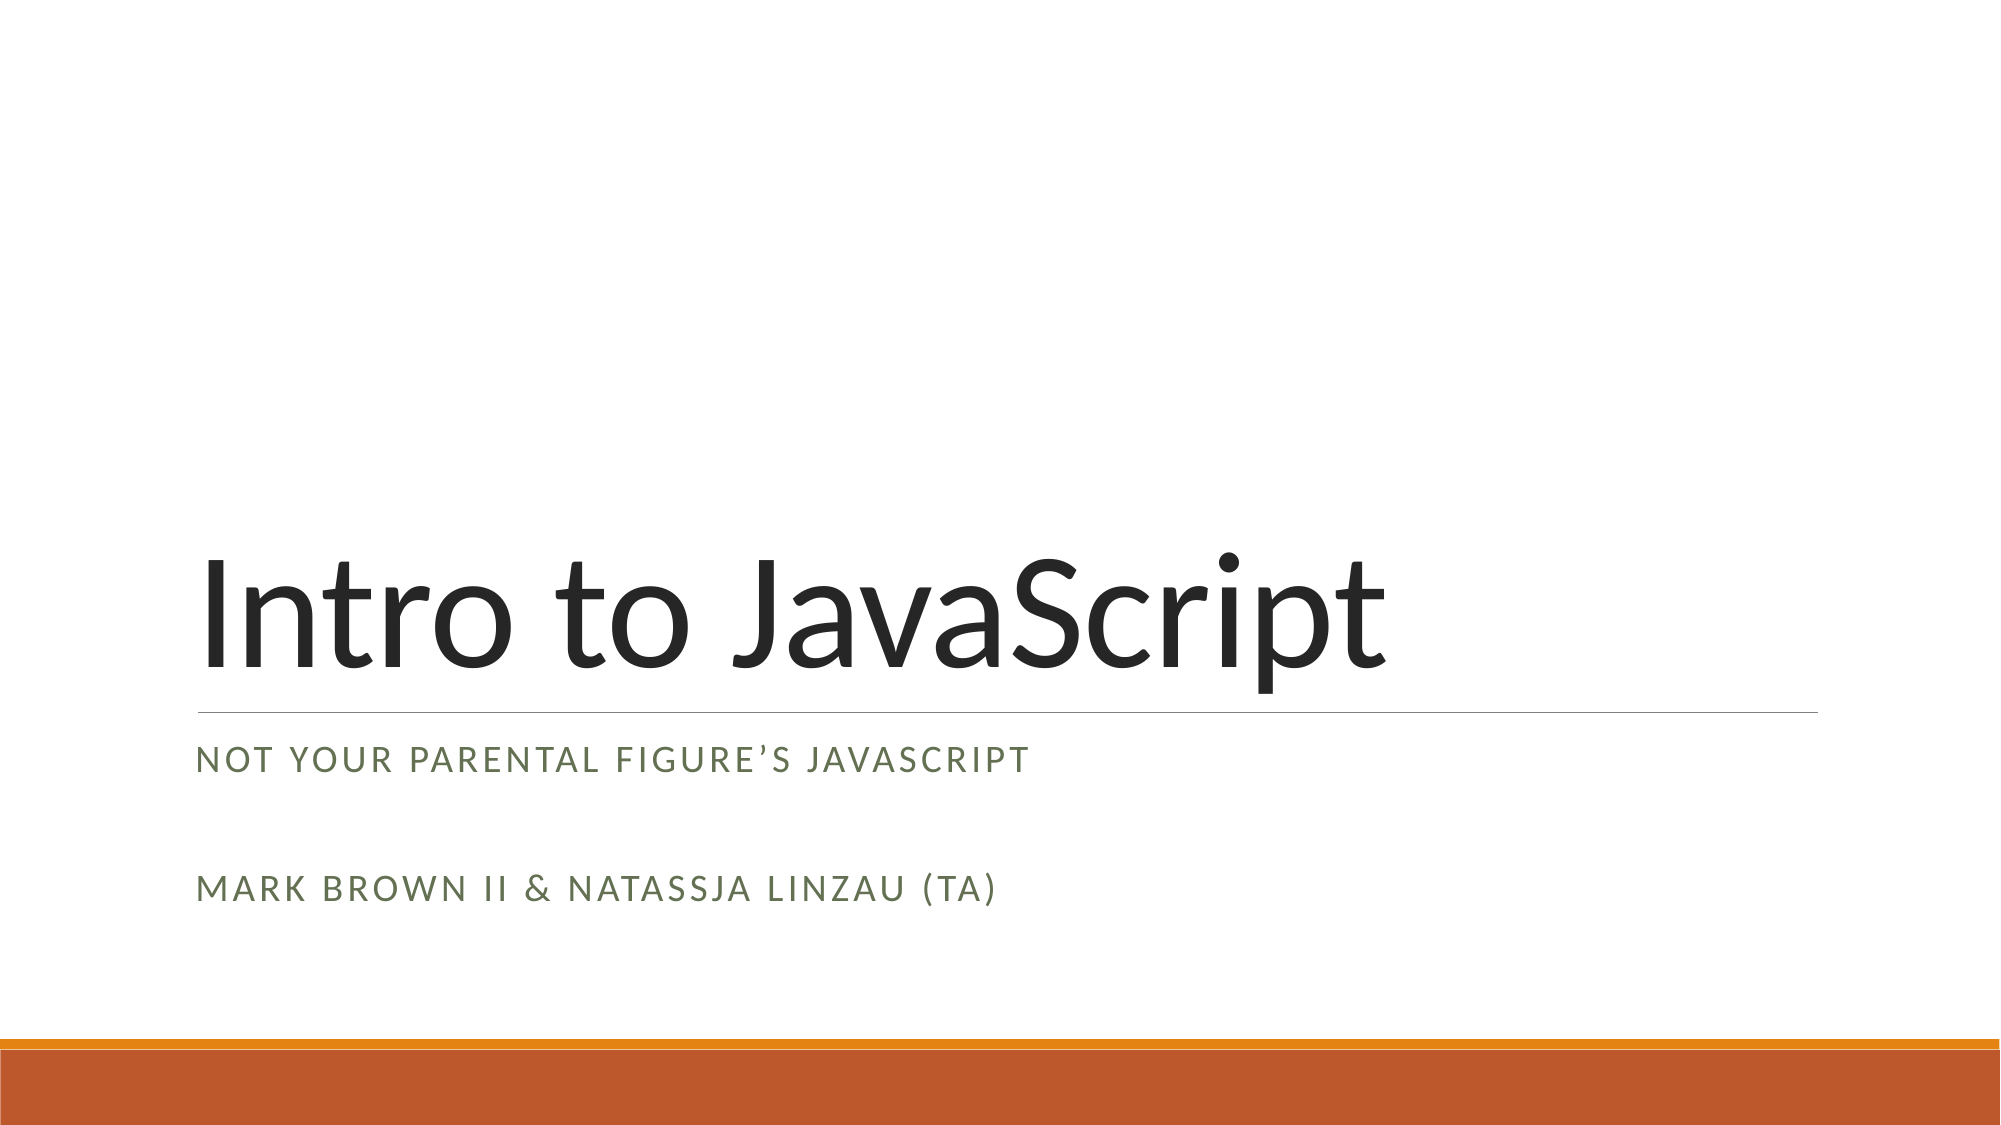

# Intro to JavaScript
Not Your parental figure’s Javascript

Mark Brown II & Natassja Linzau (TA)